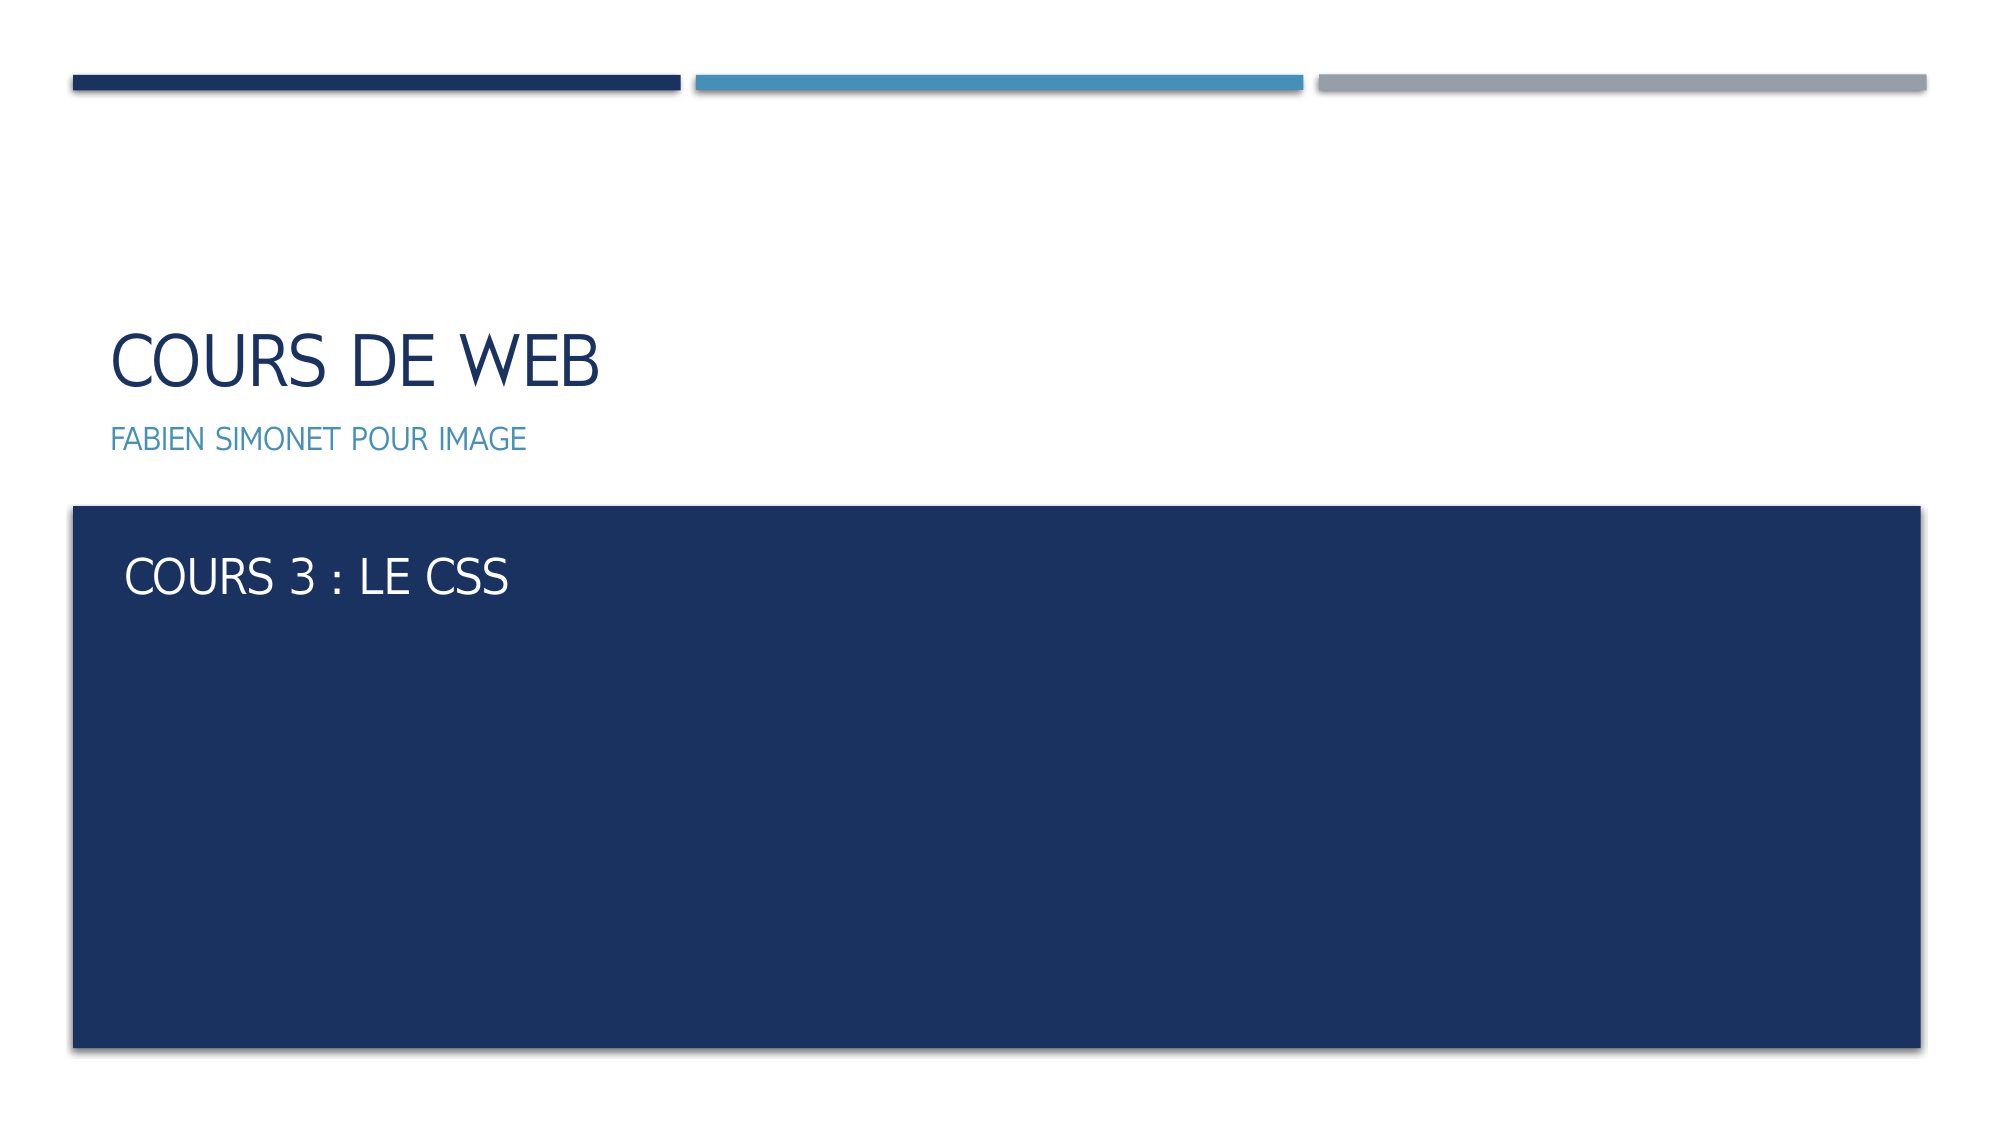

# COURS DE WEB
FABIEN SIMONET POUR IMAGE
COURS 3 : LE CSS